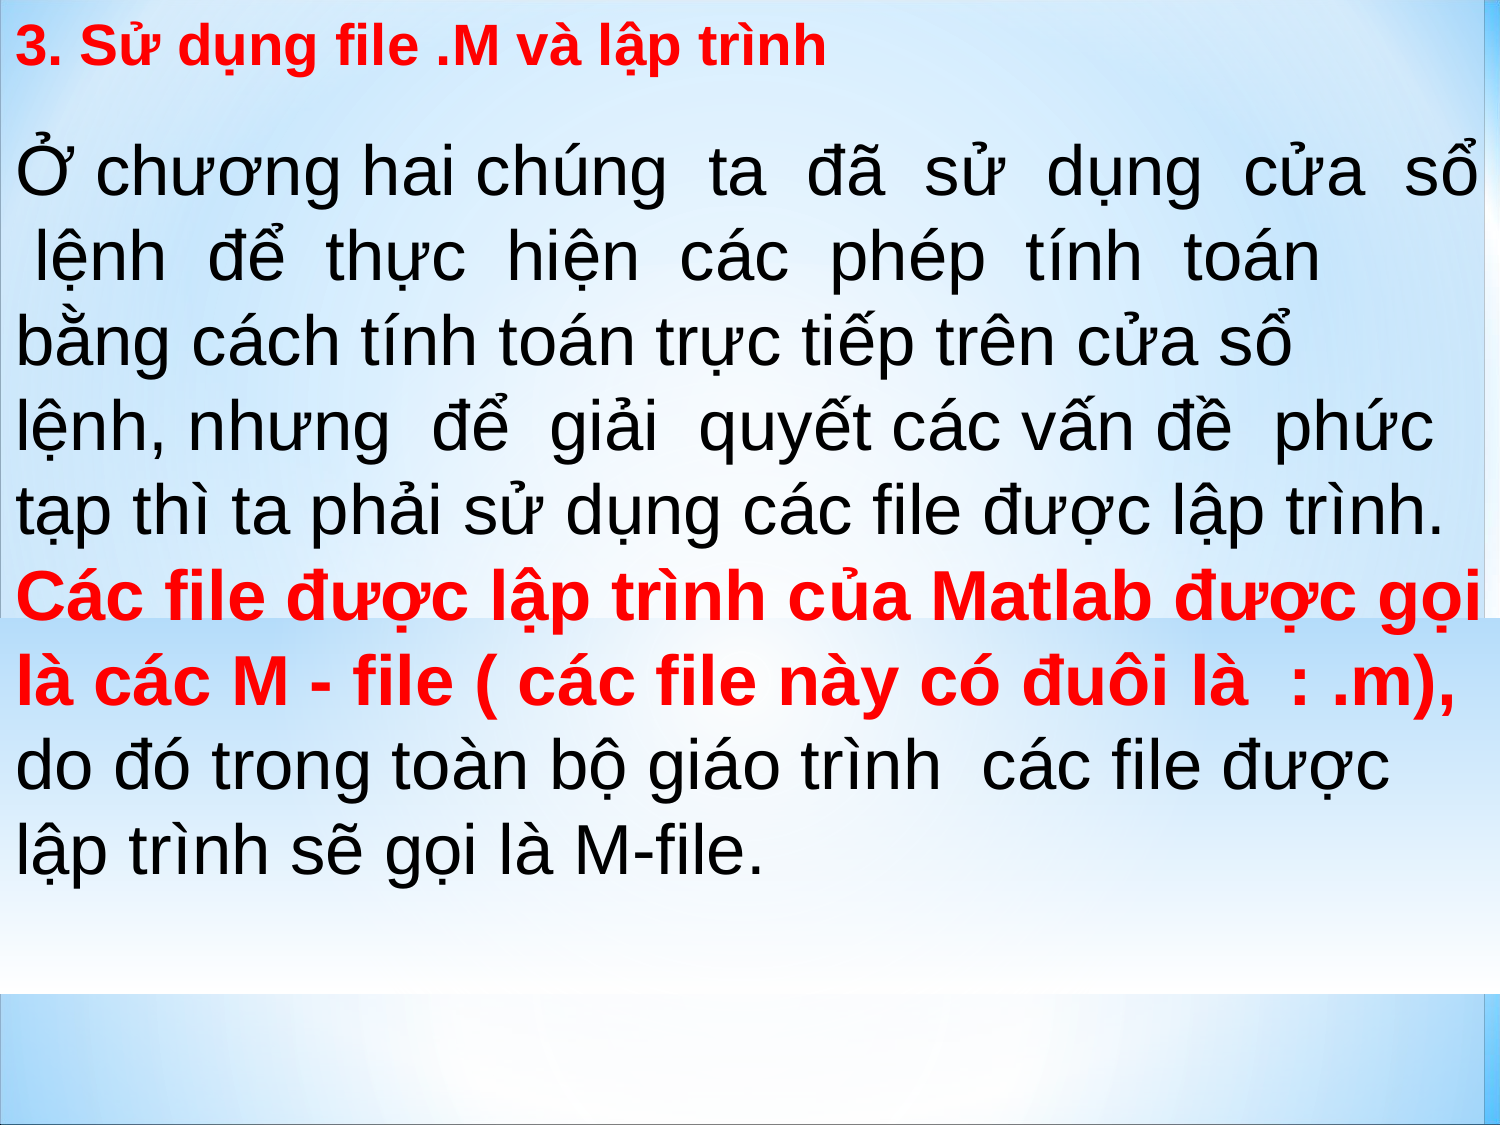

3. Sử dụng file .M và lập trình
Ở chương hai chúng  ta  đã  sử  dụng  cửa  sổ  lệnh  để  thực  hiện  các  phép  tính  toán bằng cách tính toán trực tiếp trên cửa sổ  lệnh, nhưng  để  giải  quyết các vấn đề  phức tạp thì ta phải sử dụng các file được lập trình. Các file được lập trình của Matlab được gọi là các M - file ( các file này có đuôi là  : .m), do đó trong toàn bộ giáo trình  các file được lập trình sẽ gọi là M-file.